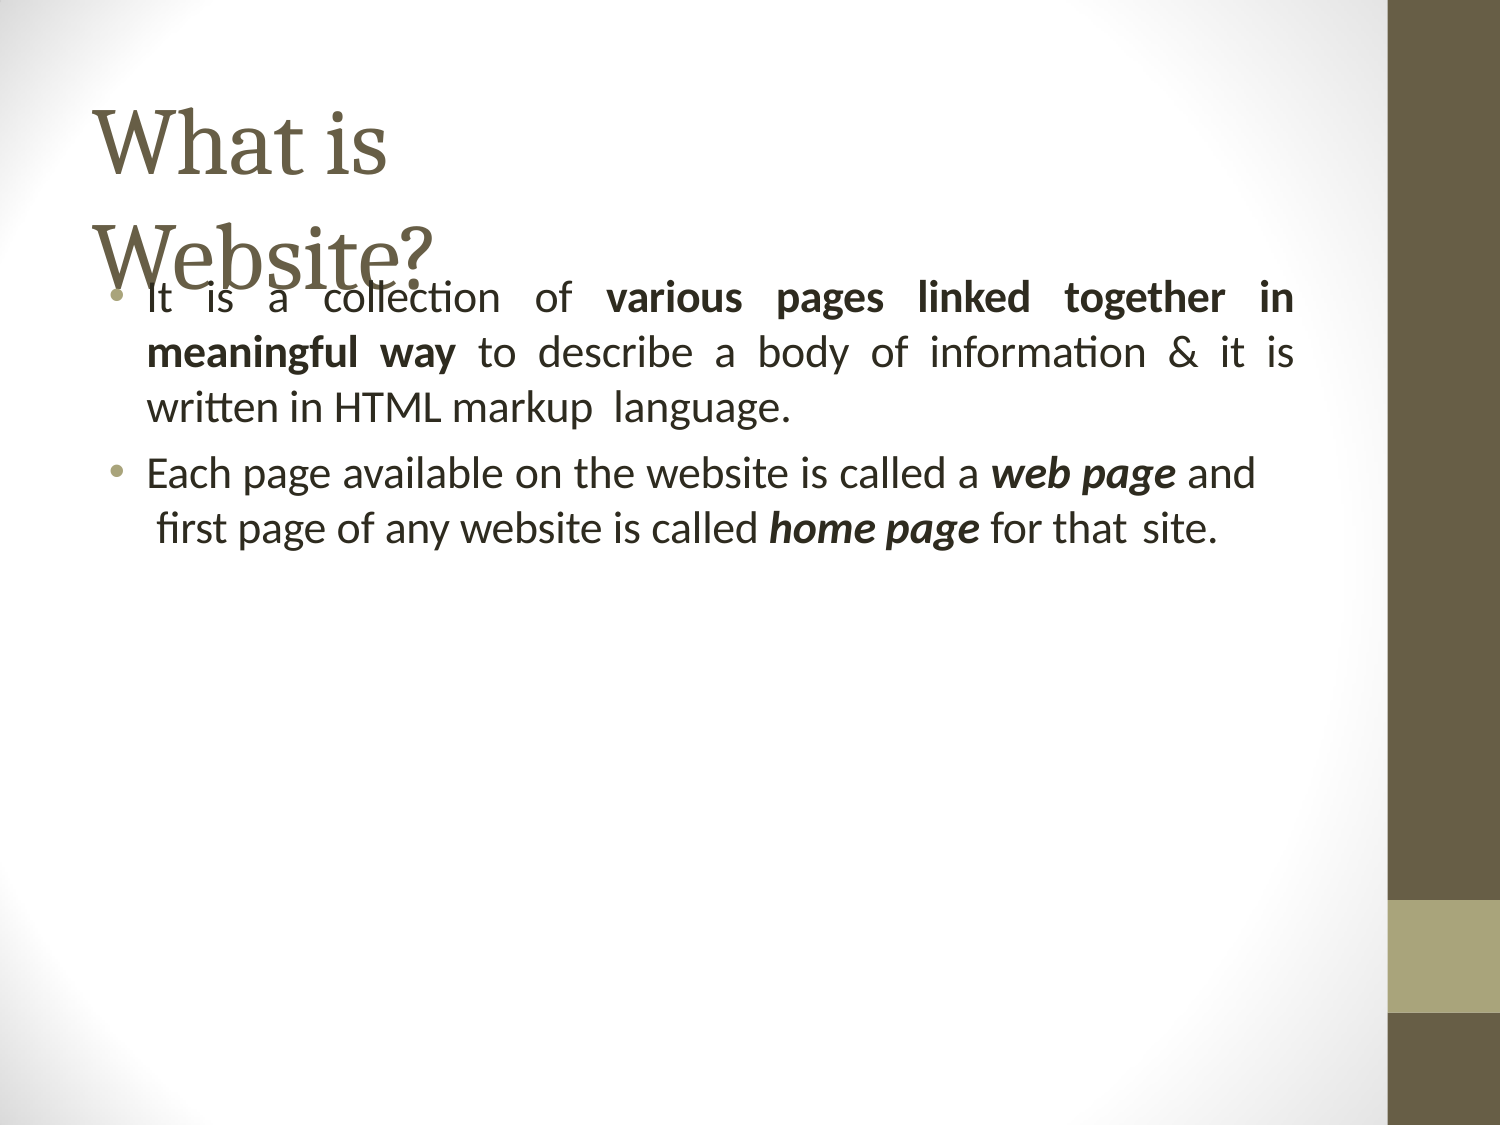

# What is Website?
It is a collection of various pages linked together in meaningful way to describe a body of information & it is written in HTML markup  language.
Each page available on the website is called a web page and  first page of any website is called home page for that site.